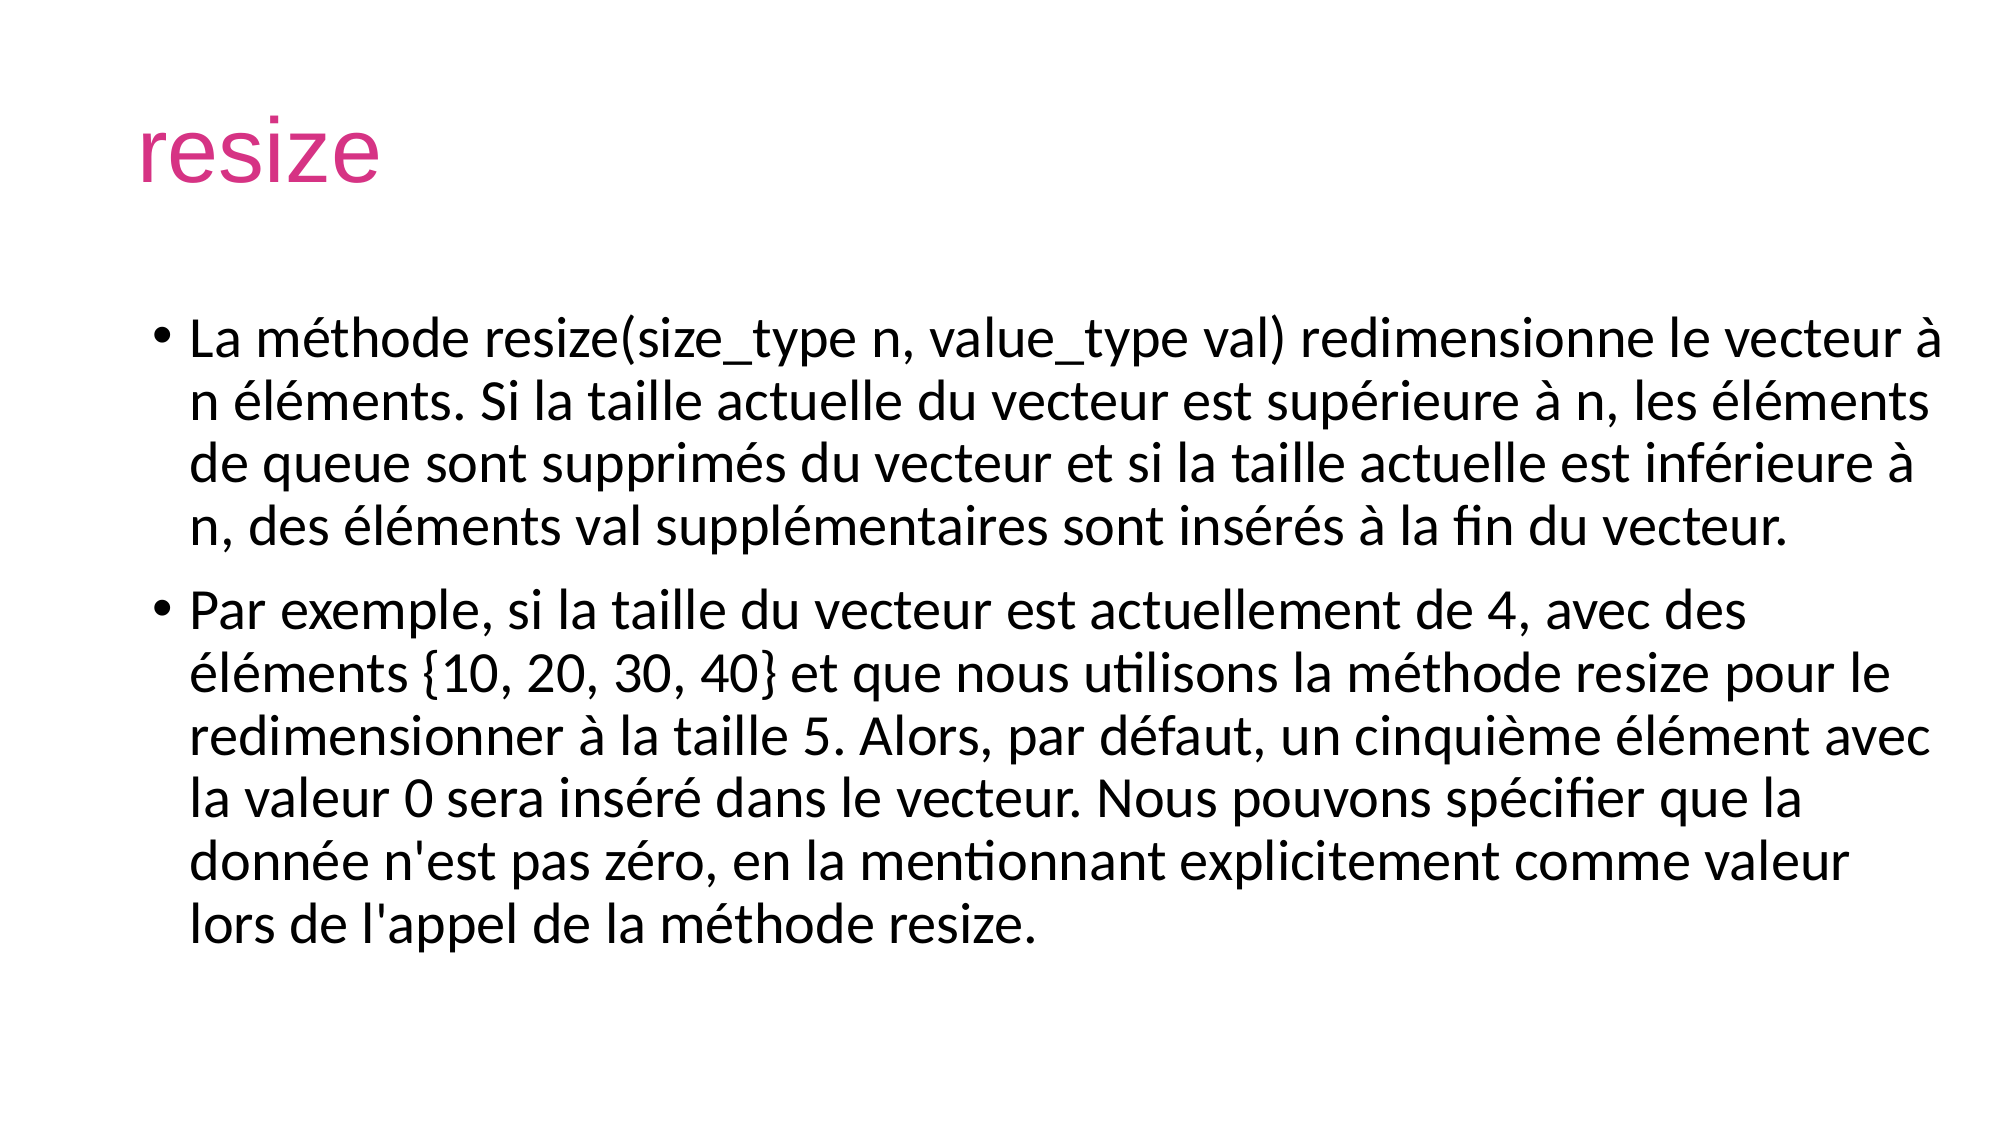

# resize

La méthode resize(size_type n, value_type val) redimensionne le vecteur à n éléments. Si la taille actuelle du vecteur est supérieure à n, les éléments de queue sont supprimés du vecteur et si la taille actuelle est inférieure à n, des éléments val supplémentaires sont insérés à la fin du vecteur.
Par exemple, si la taille du vecteur est actuellement de 4, avec des éléments {10, 20, 30, 40} et que nous utilisons la méthode resize pour le redimensionner à la taille 5. Alors, par défaut, un cinquième élément avec la valeur 0 sera inséré dans le vecteur. Nous pouvons spécifier que la donnée n'est pas zéro, en la mentionnant explicitement comme valeur lors de l'appel de la méthode resize.